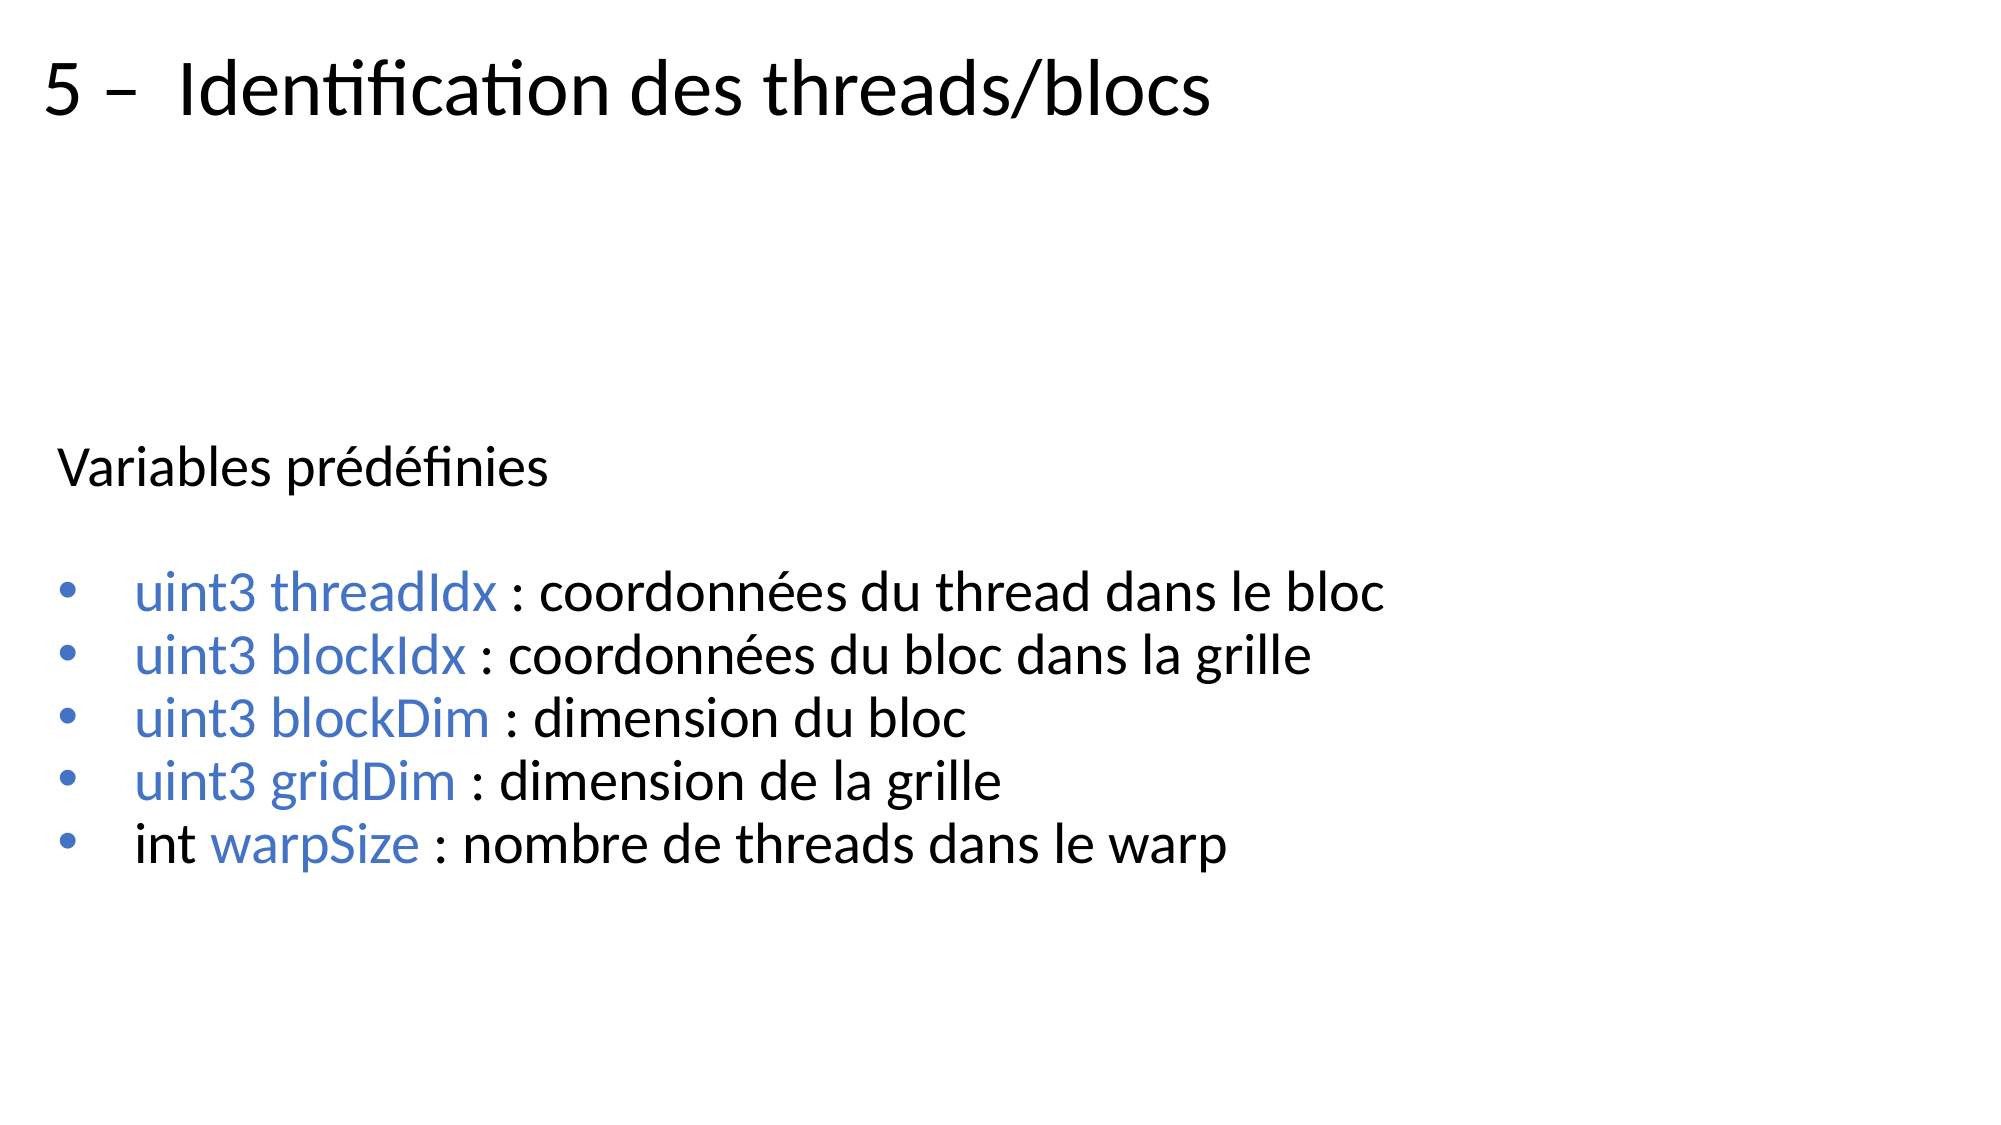

# 5 –  Identification des threads/blocs
Variables prédéfinies

uint3 threadIdx : coordonnées du thread dans le bloc
uint3 blockIdx : coordonnées du bloc dans la grille
uint3 blockDim : dimension du bloc
uint3 gridDim : dimension de la grille
int warpSize : nombre de threads dans le warp